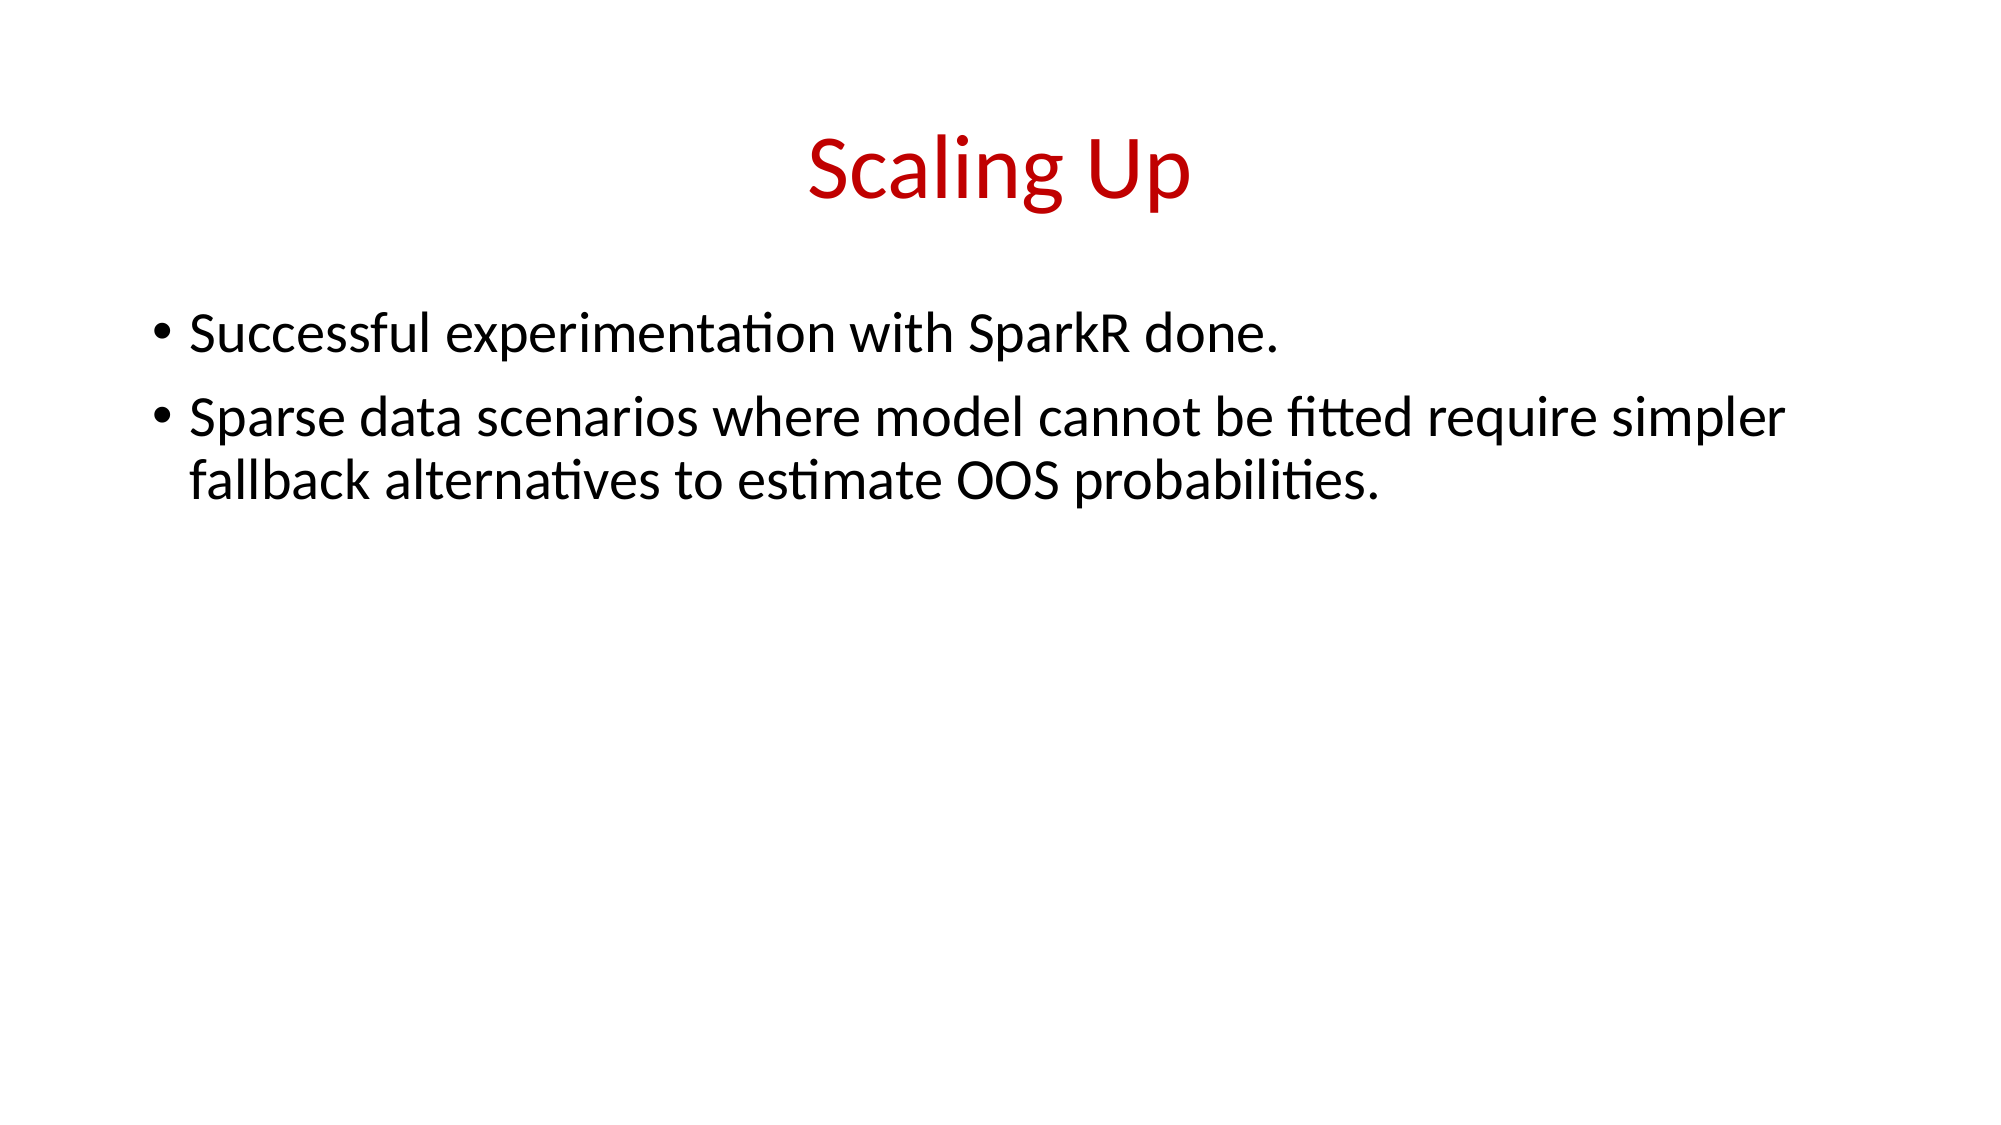

# Scaling Up
Successful experimentation with SparkR done.
Sparse data scenarios where model cannot be fitted require simpler fallback alternatives to estimate OOS probabilities.